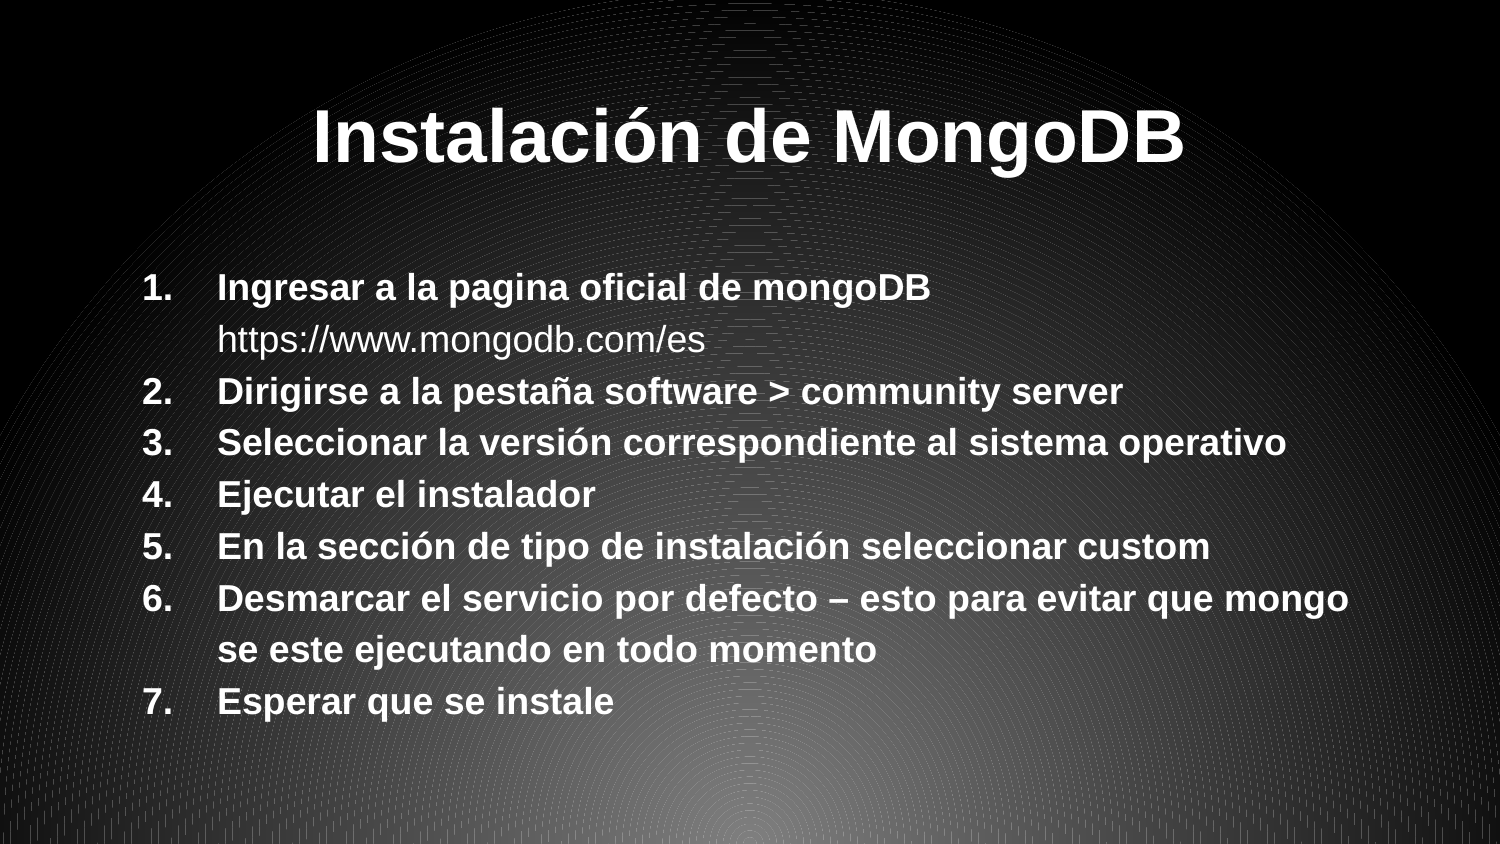

# Instalación de MongoDB
Ingresar a la pagina oficial de mongoDB
https://www.mongodb.com/es
Dirigirse a la pestaña software > community server
Seleccionar la versión correspondiente al sistema operativo
Ejecutar el instalador
En la sección de tipo de instalación seleccionar custom
Desmarcar el servicio por defecto – esto para evitar que mongo se este ejecutando en todo momento
Esperar que se instale